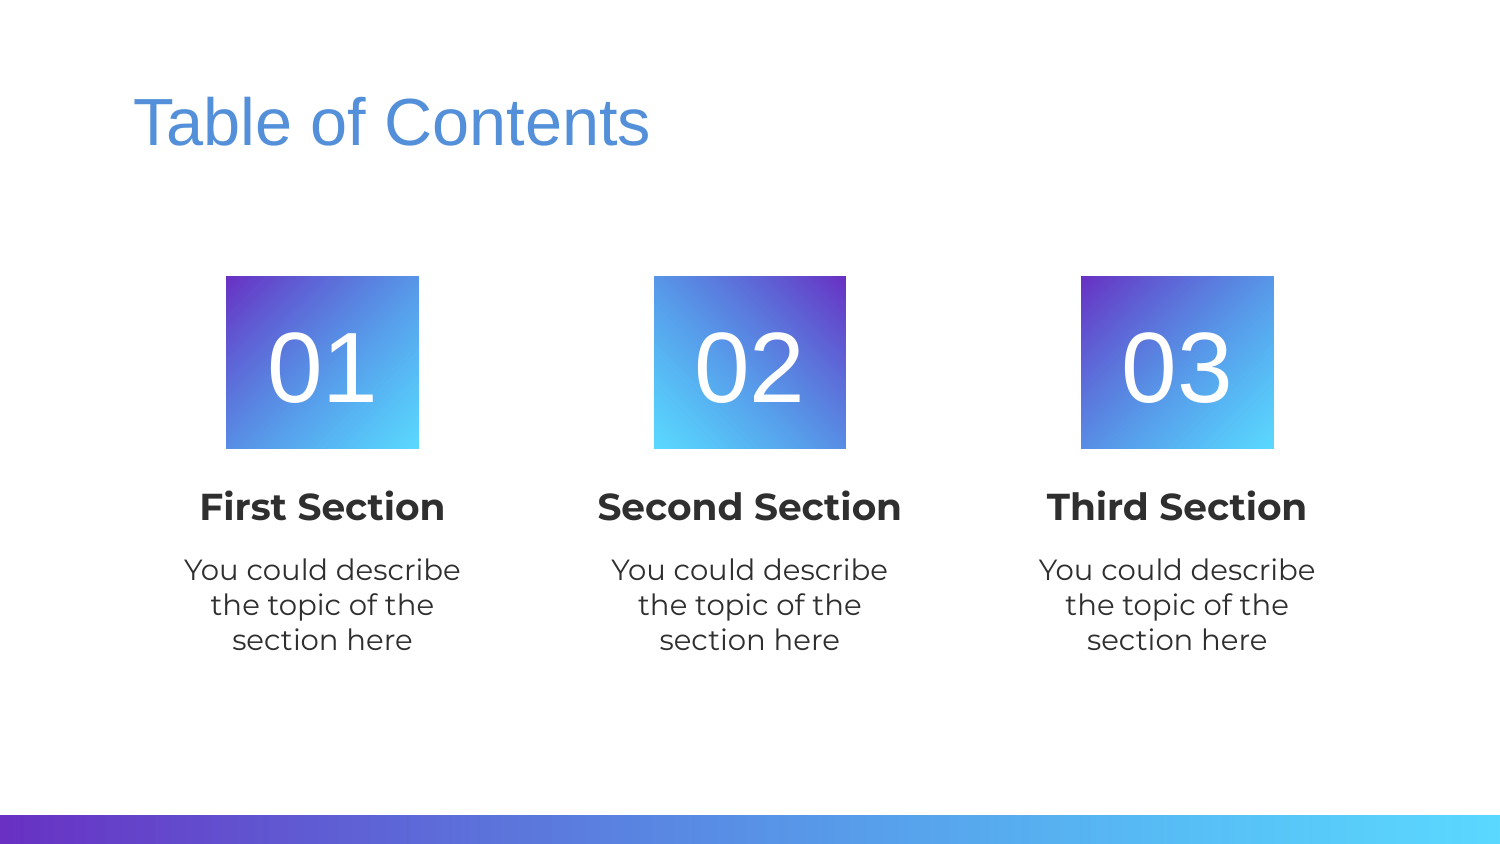

Table of Contents

02
03
# 01
Second Section
Third Section
First Section
You could describe
the topic of the section here
You could describe
the topic of the section here

You could describe
the topic of the section here